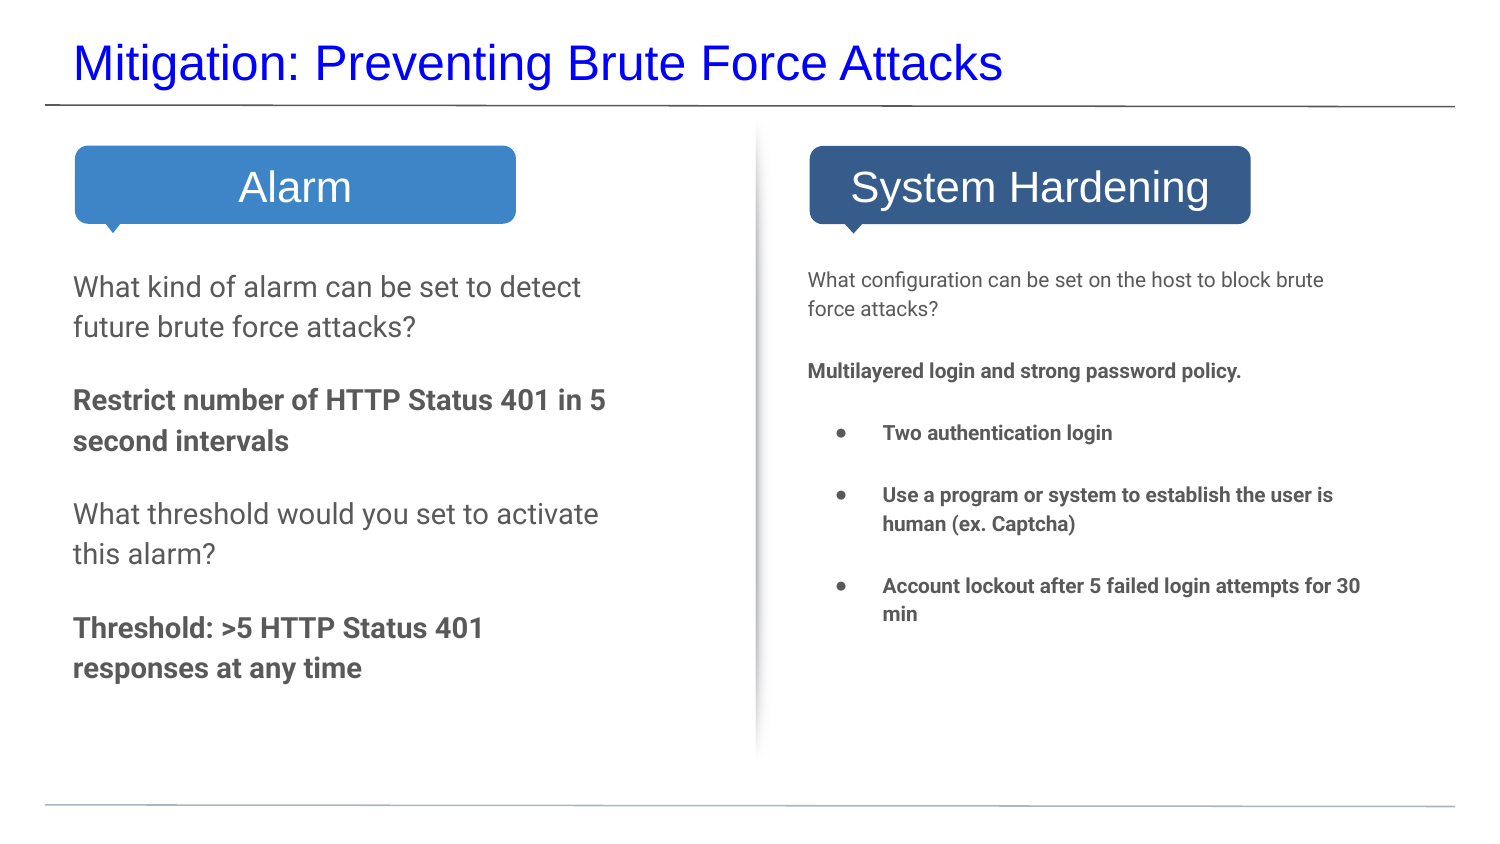

# Mitigation: Preventing Brute Force Attacks
What kind of alarm can be set to detect future brute force attacks?
Restrict number of HTTP Status 401 in 5 second intervals
What threshold would you set to activate this alarm?
Threshold: >5 HTTP Status 401 responses at any time
What configuration can be set on the host to block brute force attacks?
Multilayered login and strong password policy.
Two authentication login
Use a program or system to establish the user is human (ex. Captcha)
Account lockout after 5 failed login attempts for 30 min